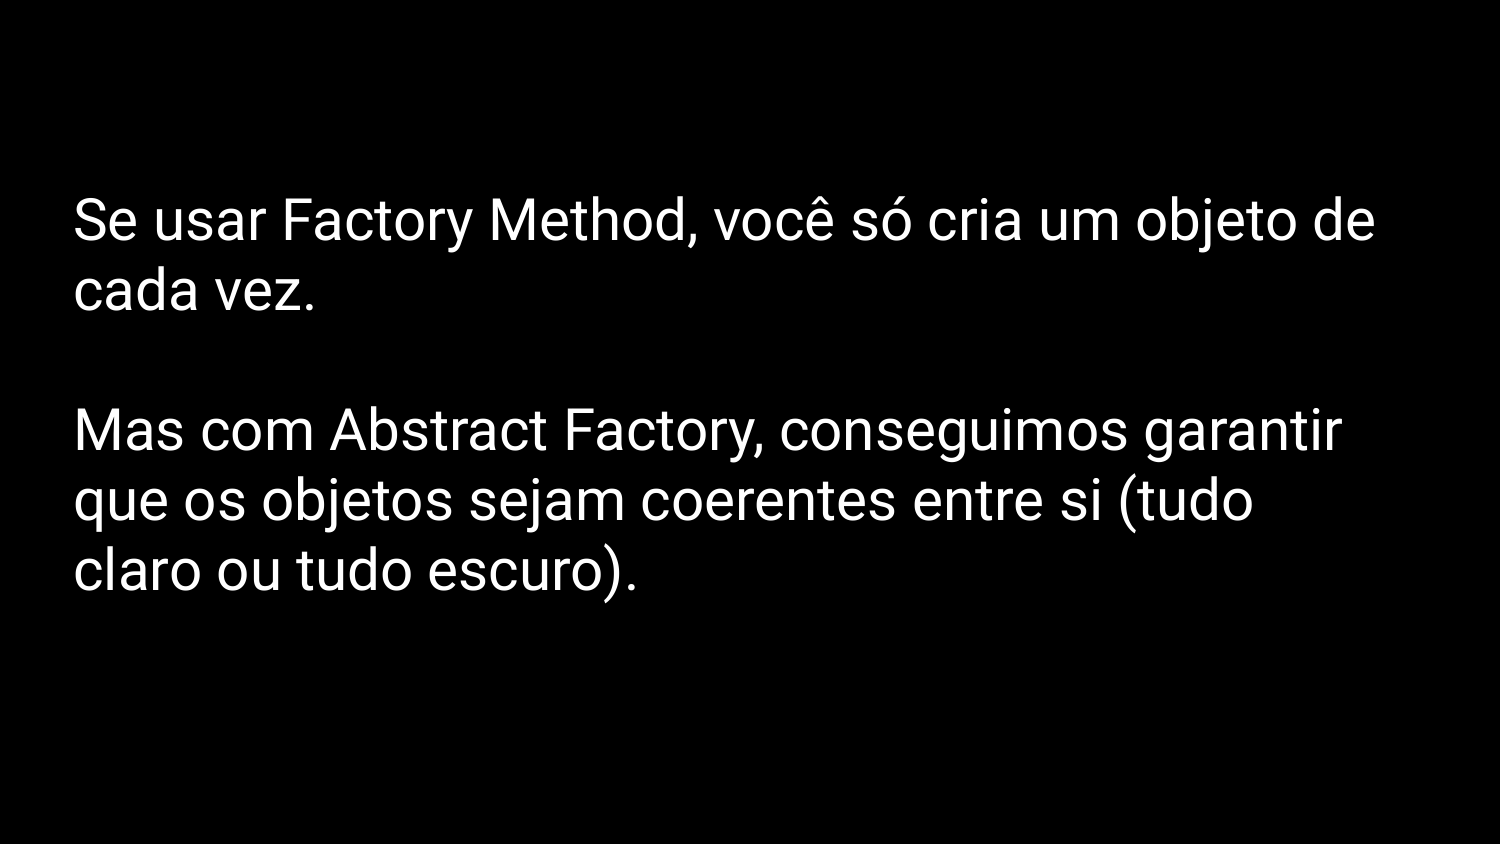

Se usar Factory Method, você só cria um objeto de cada vez.

Mas com Abstract Factory, conseguimos garantir que os objetos sejam coerentes entre si (tudo claro ou tudo escuro).